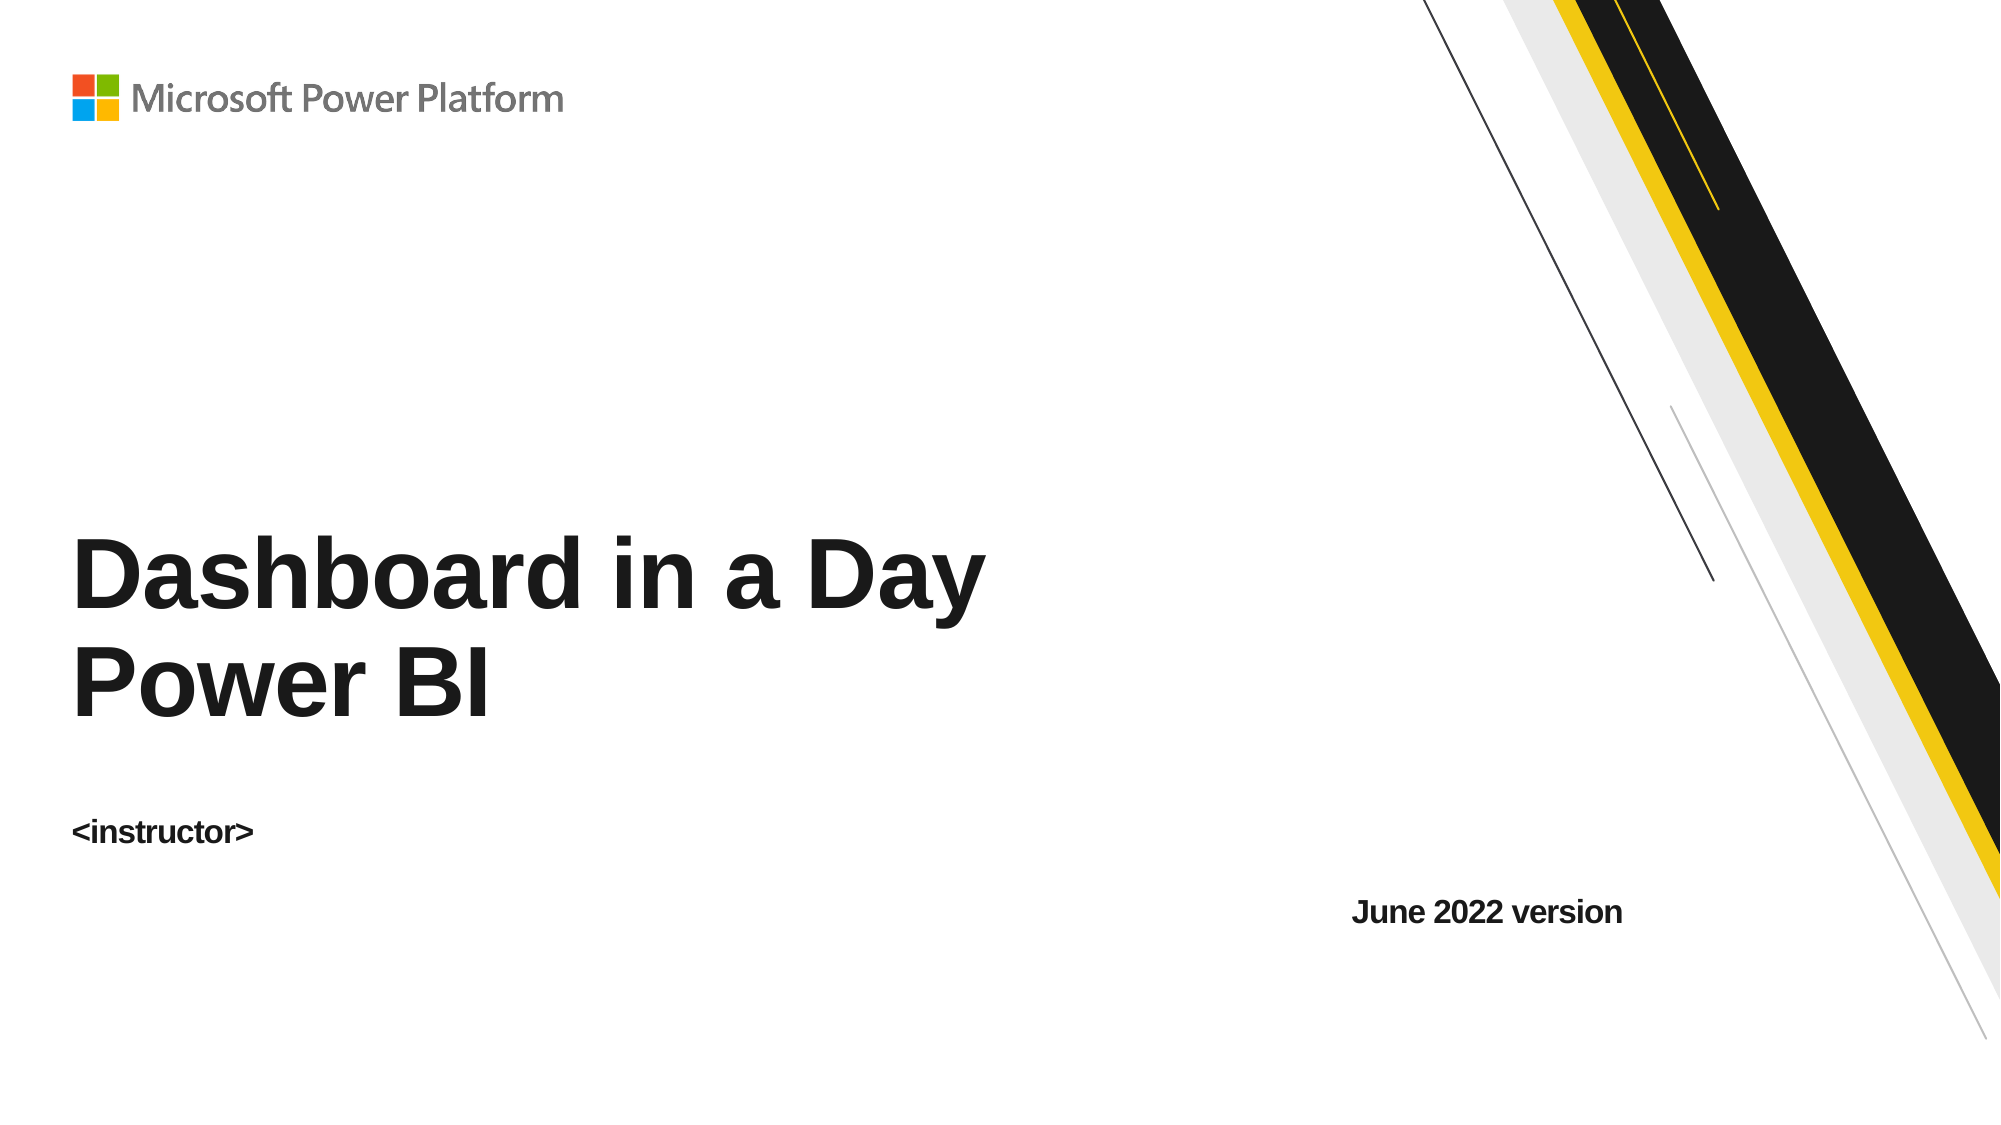

Dashboard in a Day
Power BI
<instructor>

June 2022 version